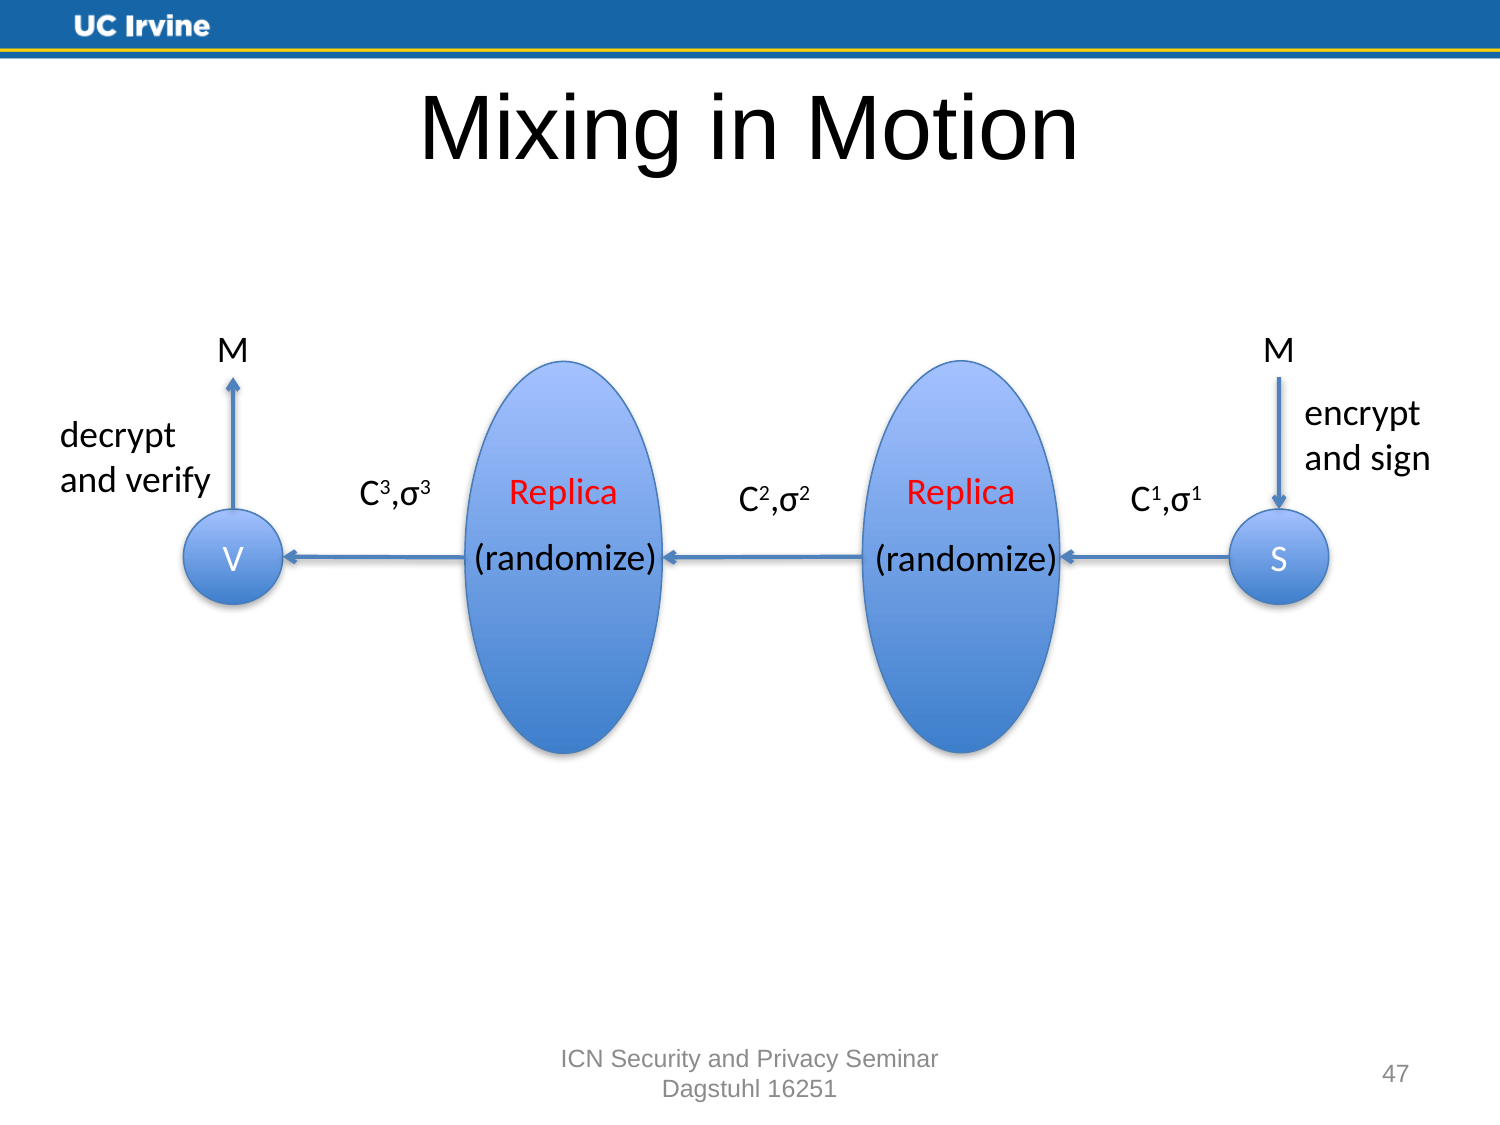

# Mixing in Motion
M
M
Replica

Replica

encrypt
and sign
decrypt
and verify
C3,σ3
C1,σ1
C2,σ2
V
S
(randomize)
(randomize)
ICN Security and Privacy Seminar
Dagstuhl 16251
47